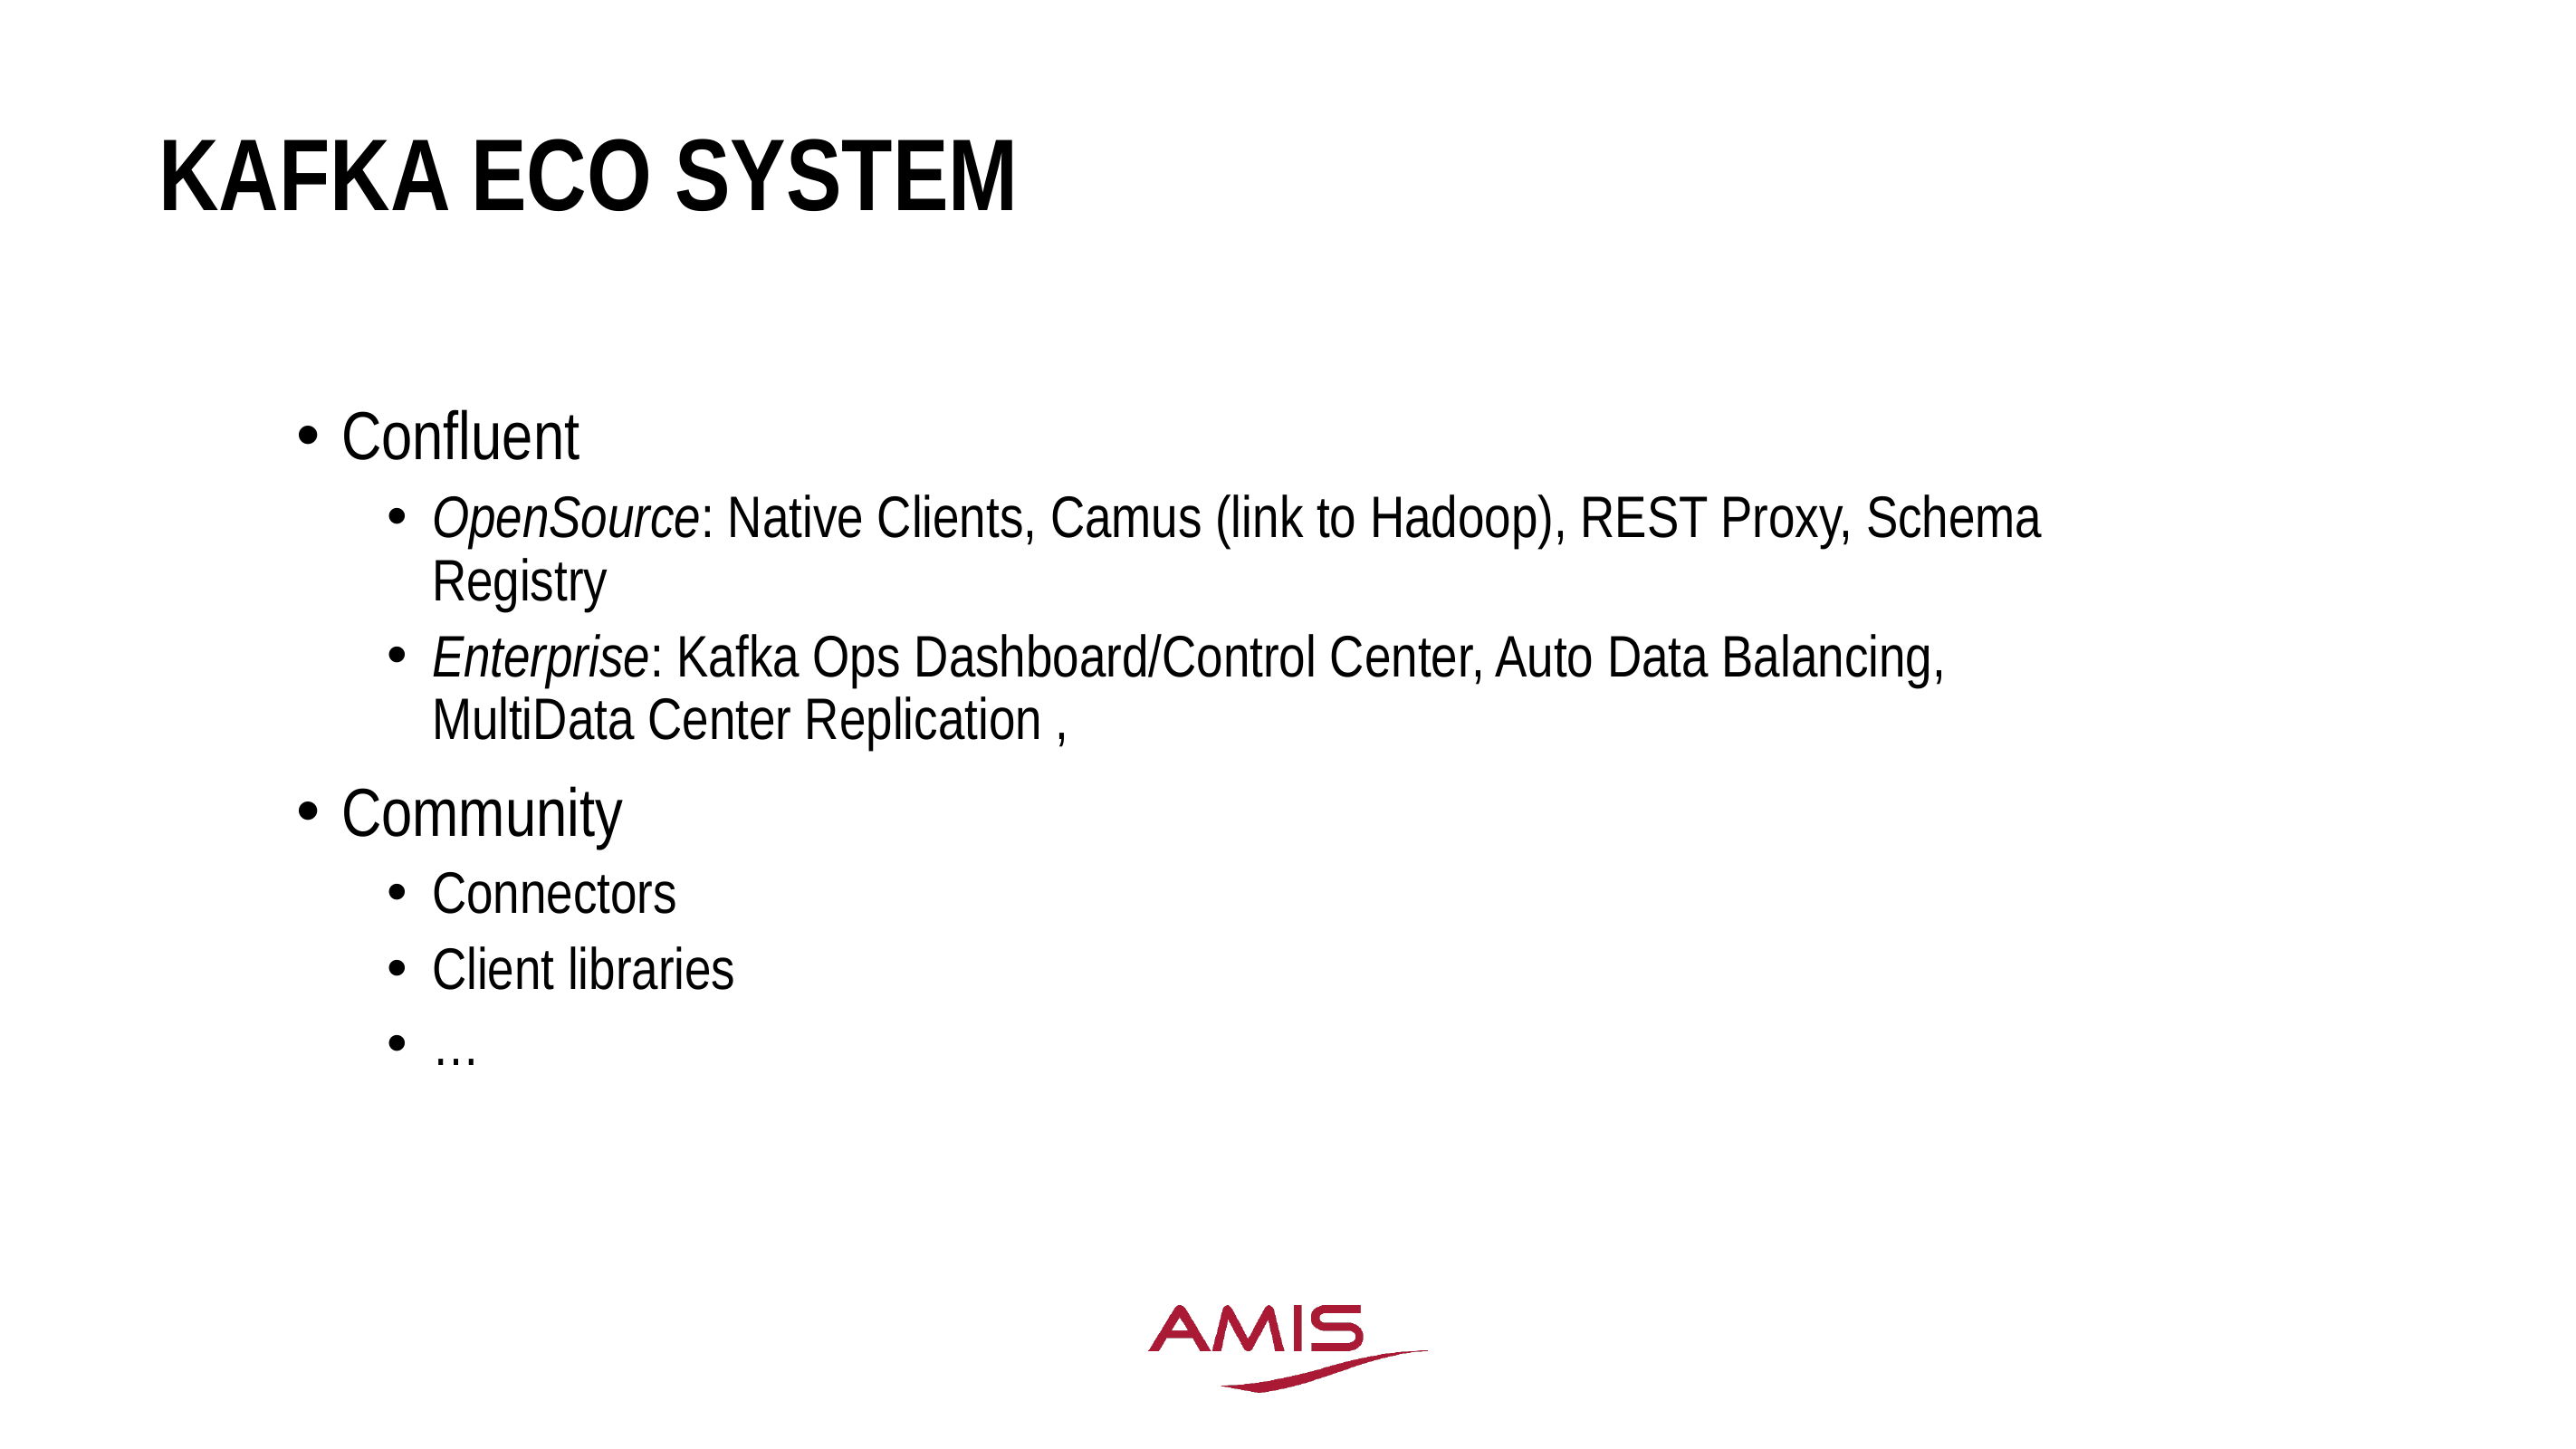

# Kafka Eco system
Confluent
OpenSource: Native Clients, Camus (link to Hadoop), REST Proxy, Schema Registry
Enterprise: Kafka Ops Dashboard/Control Center, Auto Data Balancing, MultiData Center Replication ,
Community
Connectors
Client libraries
…